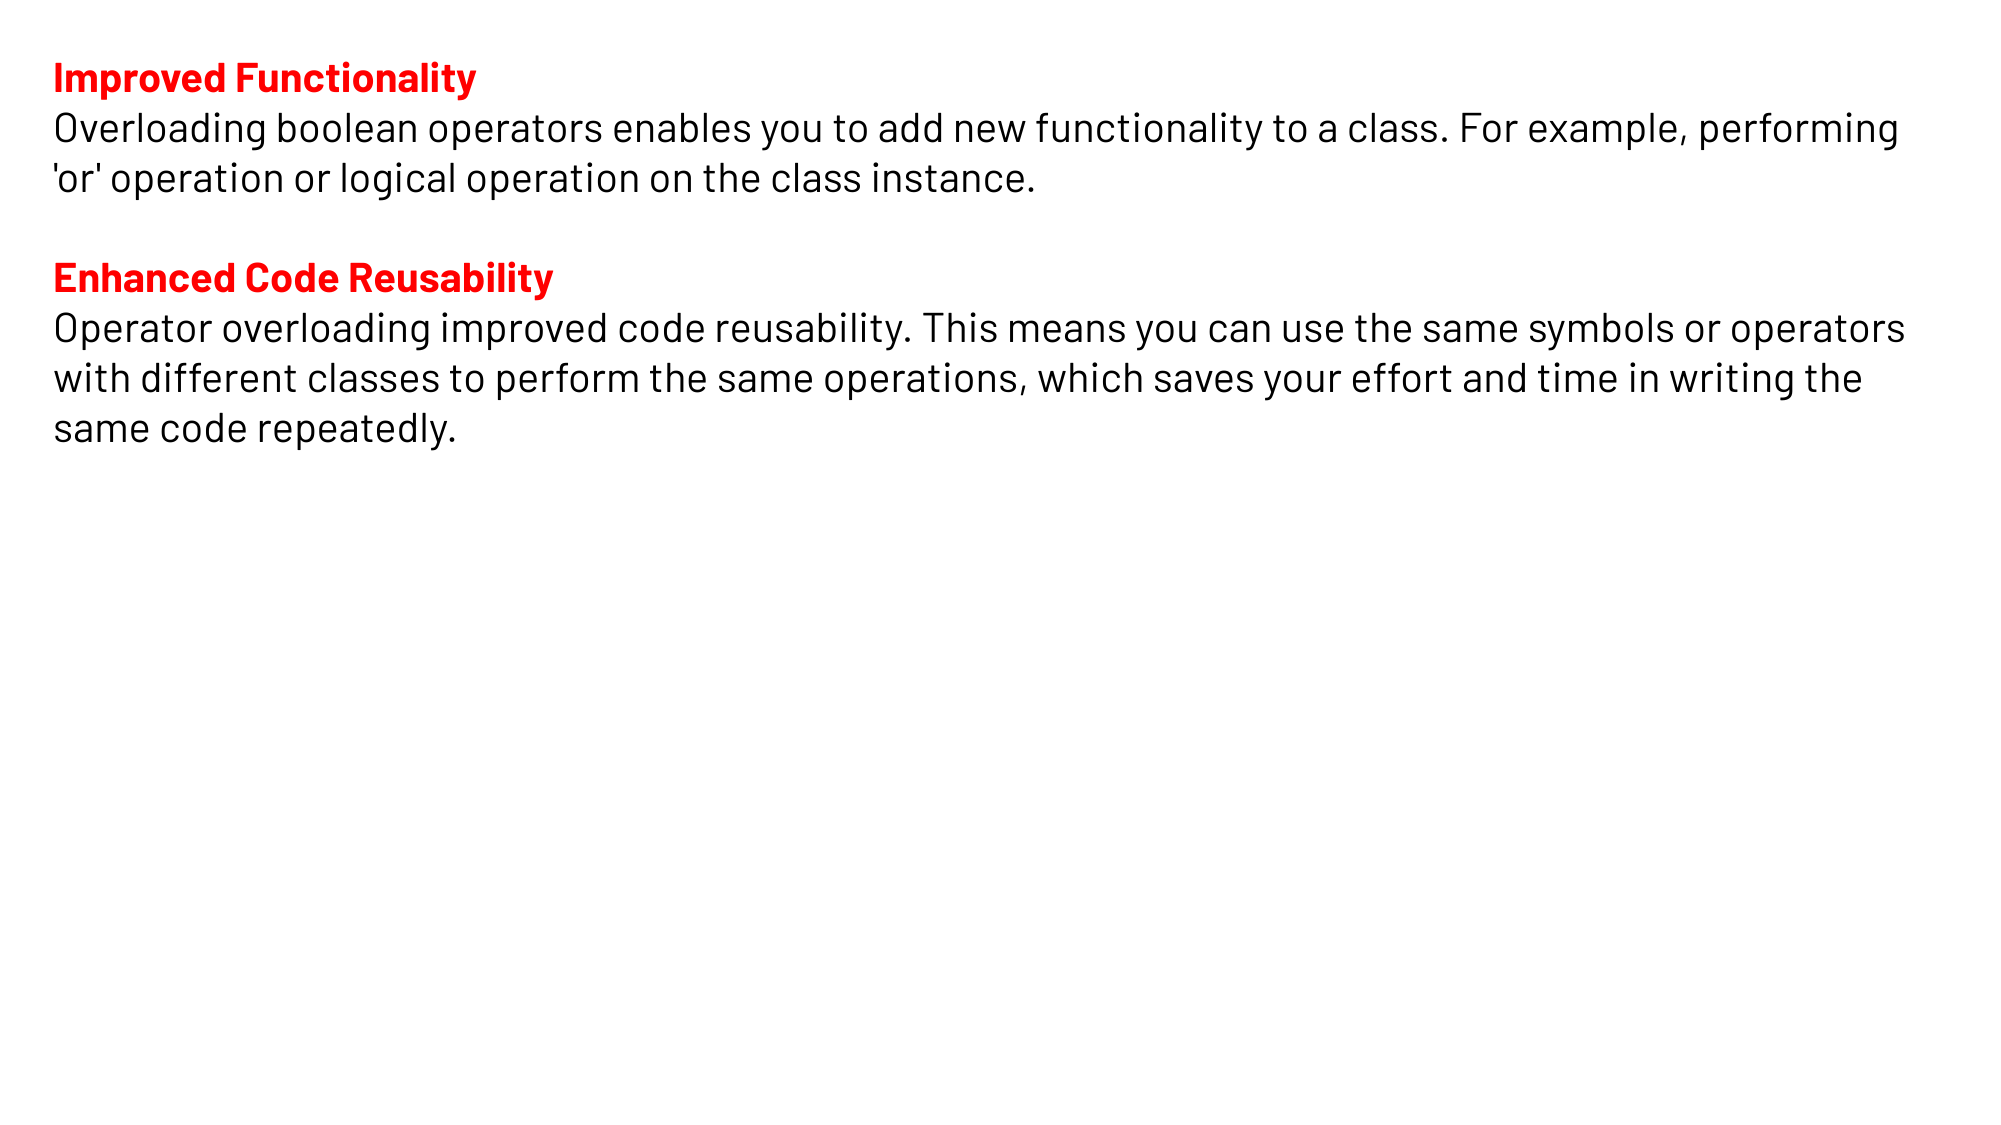

Improved Functionality
Overloading boolean operators enables you to add new functionality to a class. For example, performing 'or' operation or logical operation on the class instance.

Enhanced Code Reusability
Operator overloading improved code reusability. This means you can use the same symbols or operators with different classes to perform the same operations, which saves your effort and time in writing the same code repeatedly.